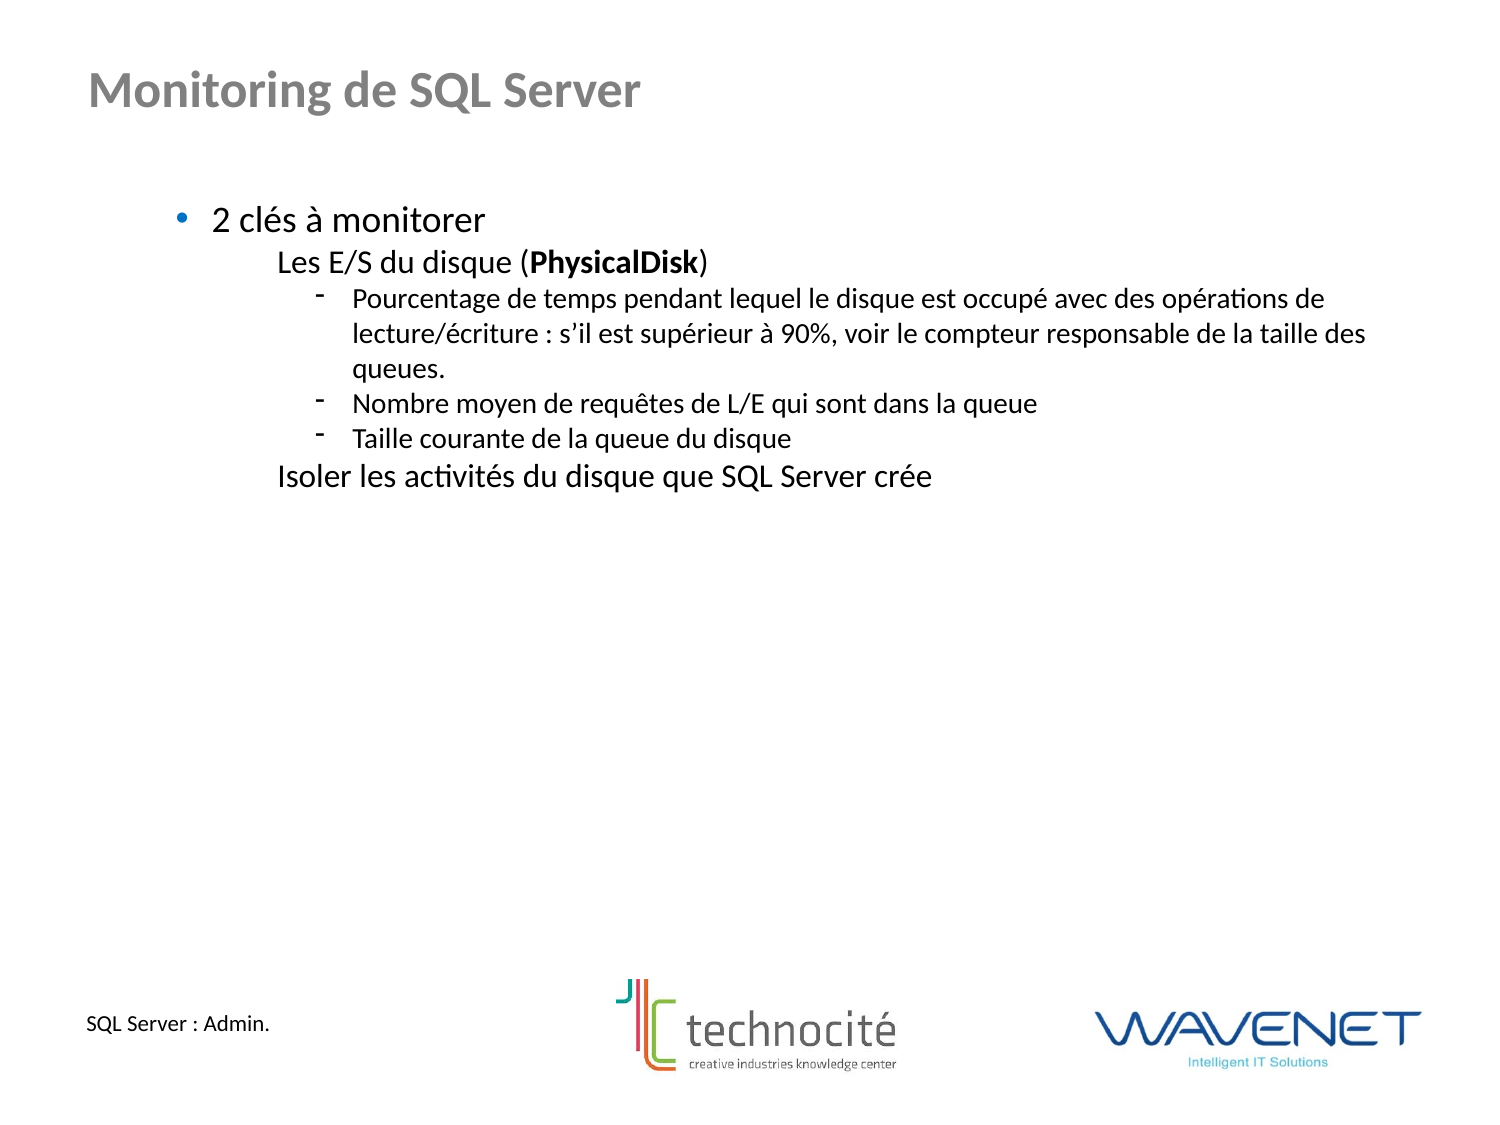

Monitoring de SQL Server
2 clés à monitorer
Les E/S du disque (PhysicalDisk)
Pourcentage de temps pendant lequel le disque est occupé avec des opérations de lecture/écriture : s’il est supérieur à 90%, voir le compteur responsable de la taille des queues.
Nombre moyen de requêtes de L/E qui sont dans la queue
Taille courante de la queue du disque
Isoler les activités du disque que SQL Server crée

SQL Server : Admin.